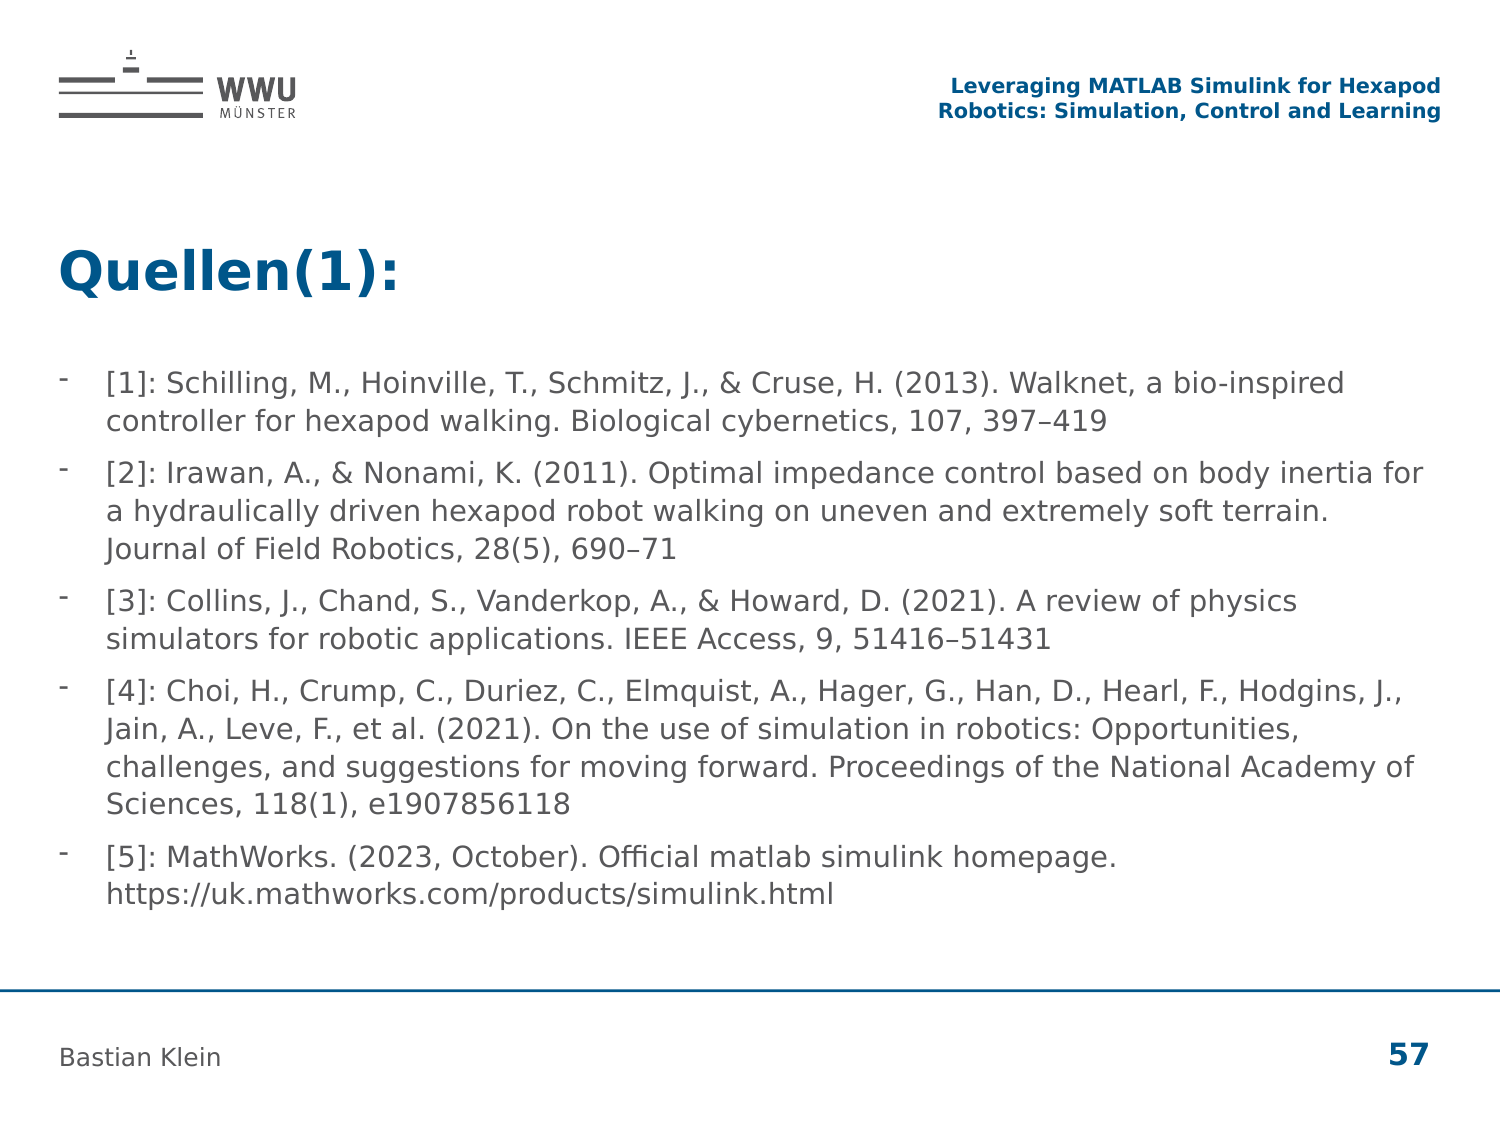

Leveraging MATLAB Simulink for Hexapod Robotics: Simulation, Control and Learning
# Quellen(1):
[1]: Schilling, M., Hoinville, T., Schmitz, J., & Cruse, H. (2013). Walknet, a bio-inspired controller for hexapod walking. Biological cybernetics, 107, 397–419
[2]: Irawan, A., & Nonami, K. (2011). Optimal impedance control based on body inertia for a hydraulically driven hexapod robot walking on uneven and extremely soft terrain. Journal of Field Robotics, 28(5), 690–71
[3]: Collins, J., Chand, S., Vanderkop, A., & Howard, D. (2021). A review of physics simulators for robotic applications. IEEE Access, 9, 51416–51431
[4]: Choi, H., Crump, C., Duriez, C., Elmquist, A., Hager, G., Han, D., Hearl, F., Hodgins, J., Jain, A., Leve, F., et al. (2021). On the use of simulation in robotics: Opportunities, challenges, and suggestions for moving forward. Proceedings of the National Academy of Sciences, 118(1), e1907856118
[5]: MathWorks. (2023, October). Official matlab simulink homepage. https://uk.mathworks.com/products/simulink.html
Bastian Klein
57